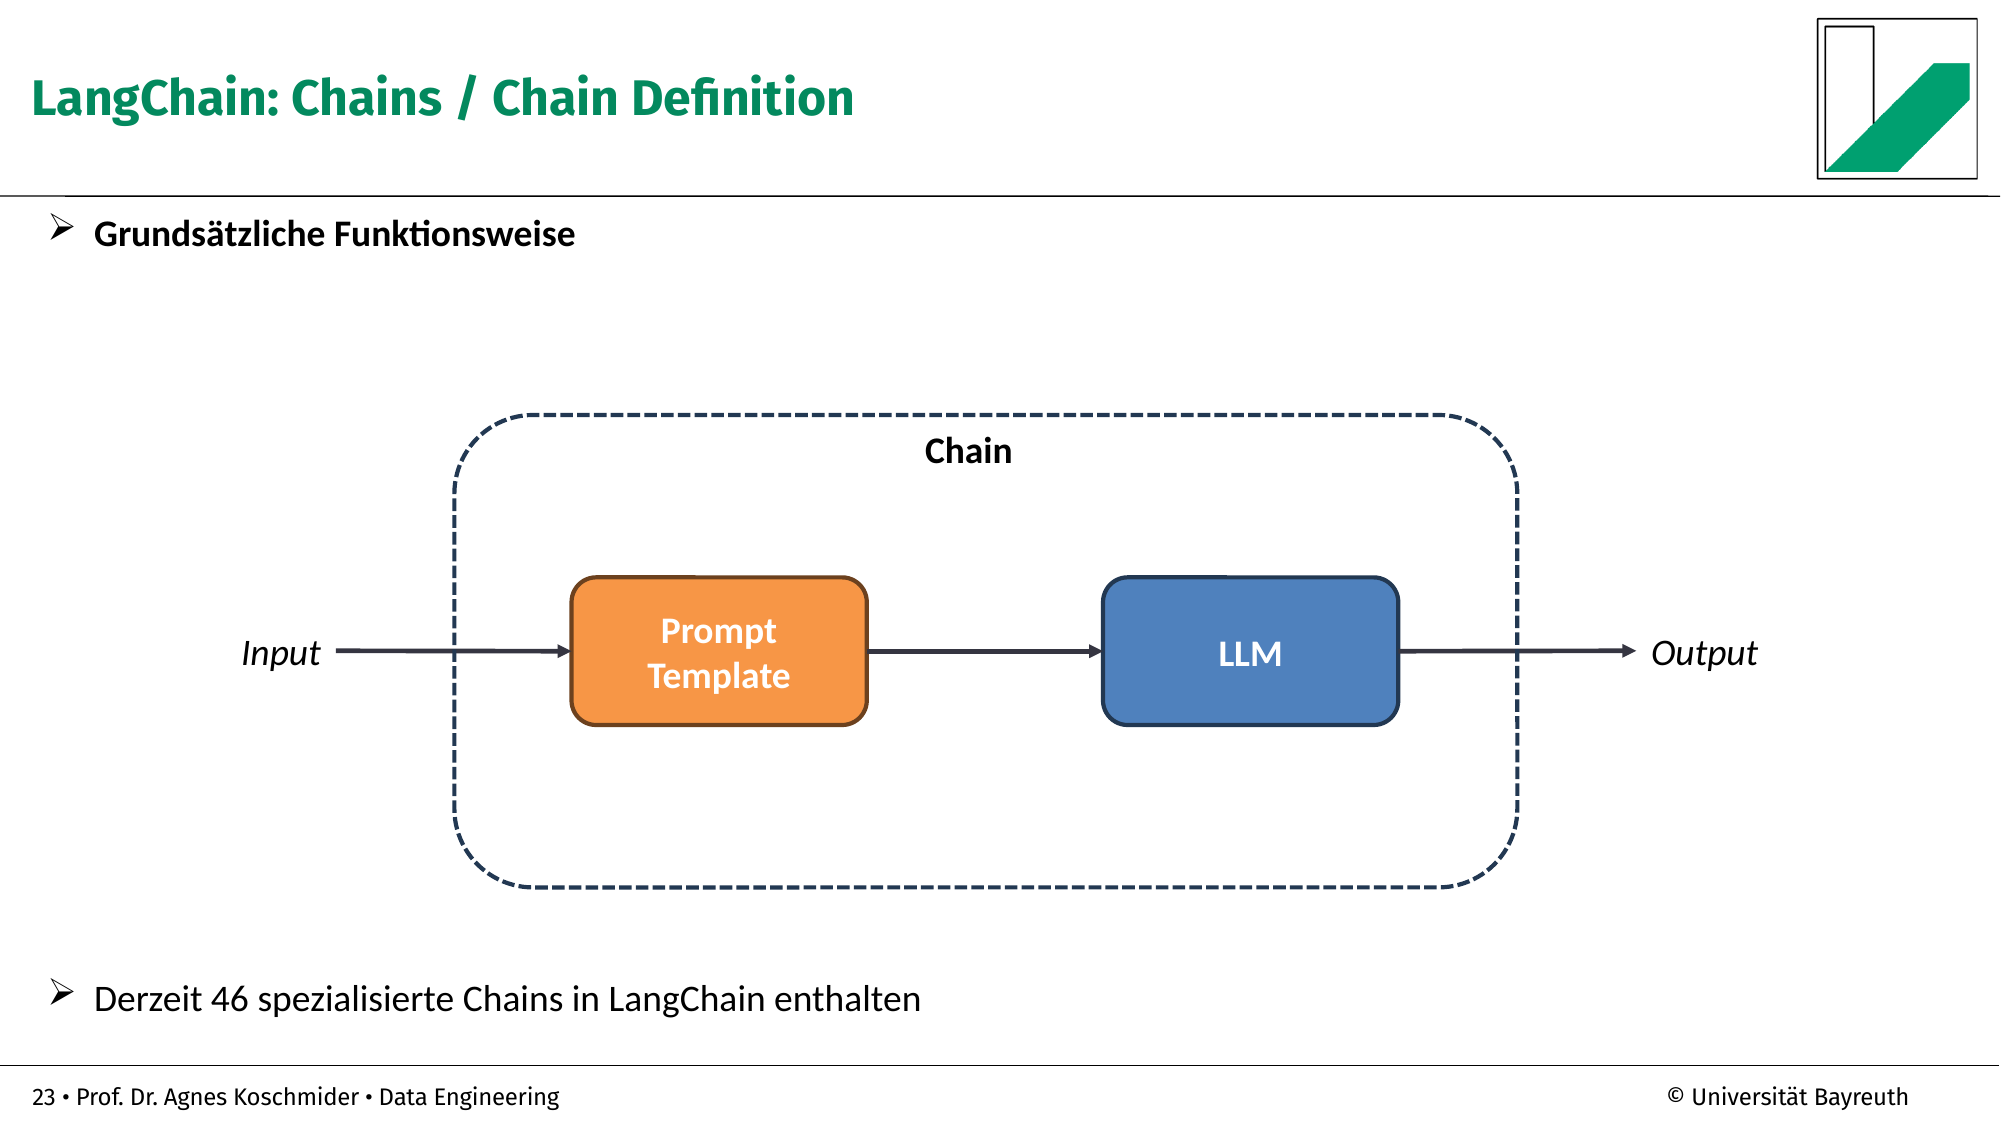

# LangChain: Chains / Chain Definition
Grundsätzliche Funktionsweise

Derzeit 46 spezialisierte Chains in LangChain enthalten

Chain
Prompt
Template
LLM
Input
Output
23 • Prof. Dr. Agnes Koschmider • Data Engineering
© Universität Bayreuth